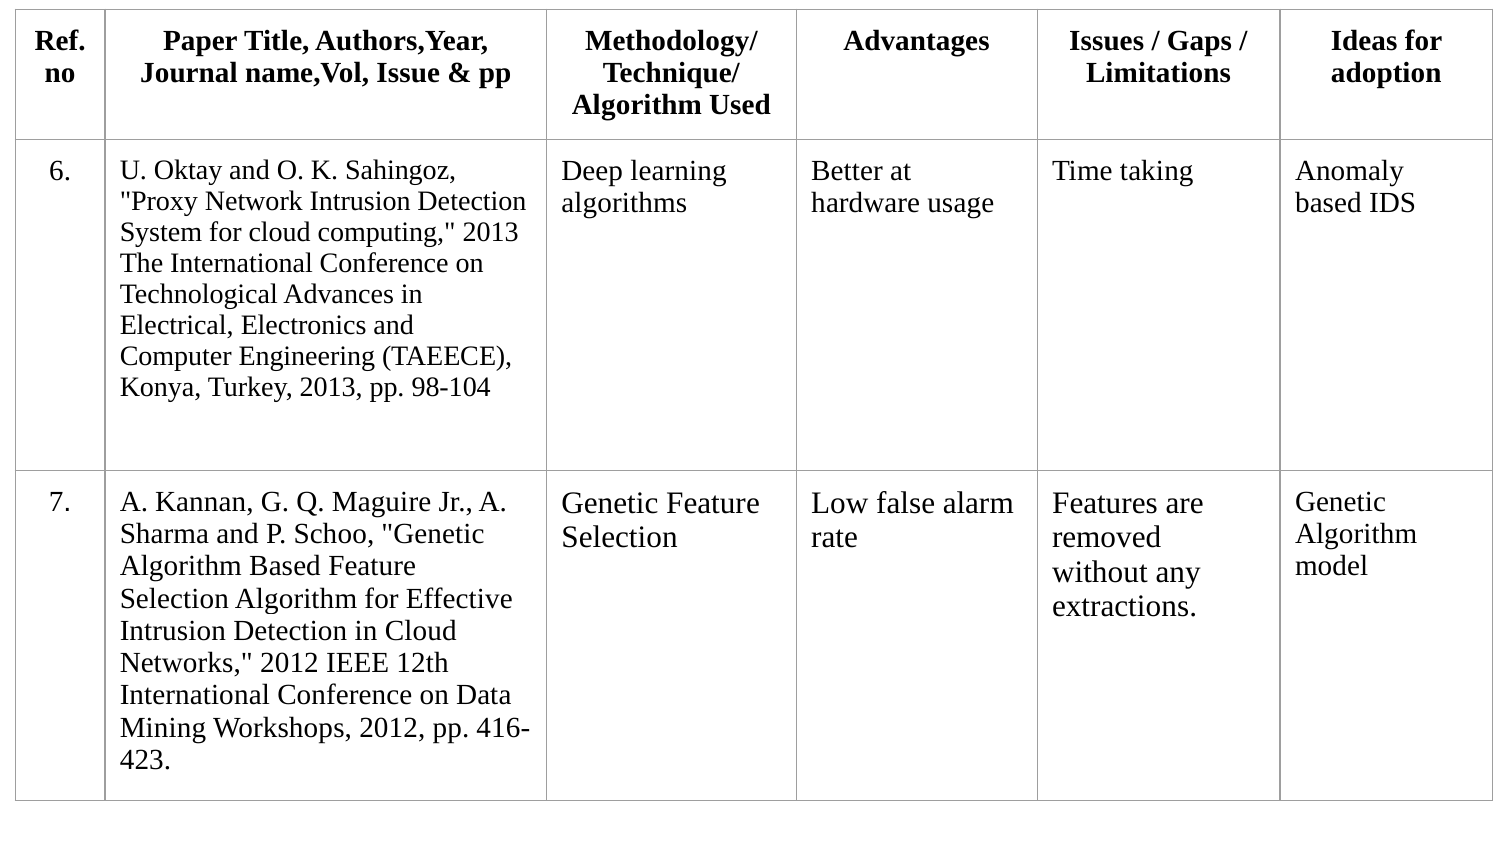

| Ref. no | Paper Title, Authors,Year, Journal name,Vol, Issue & pp | Methodology/ Technique/ Algorithm Used | Advantages | Issues / Gaps / Limitations | Ideas for adoption |
| --- | --- | --- | --- | --- | --- |
| 6. | U. Oktay and O. K. Sahingoz, "Proxy Network Intrusion Detection System for cloud computing," 2013 The International Conference on Technological Advances in Electrical, Electronics and Computer Engineering (TAEECE), Konya, Turkey, 2013, pp. 98-104 | Deep learning algorithms | Better at hardware usage | Time taking | Anomaly based IDS |
| 7. | A. Kannan, G. Q. Maguire Jr., A. Sharma and P. Schoo, "Genetic Algorithm Based Feature Selection Algorithm for Effective Intrusion Detection in Cloud Networks," 2012 IEEE 12th International Conference on Data Mining Workshops, 2012, pp. 416-423. | Genetic Feature Selection | Low false alarm rate | Features are removed without any extractions. | Genetic Algorithm model |